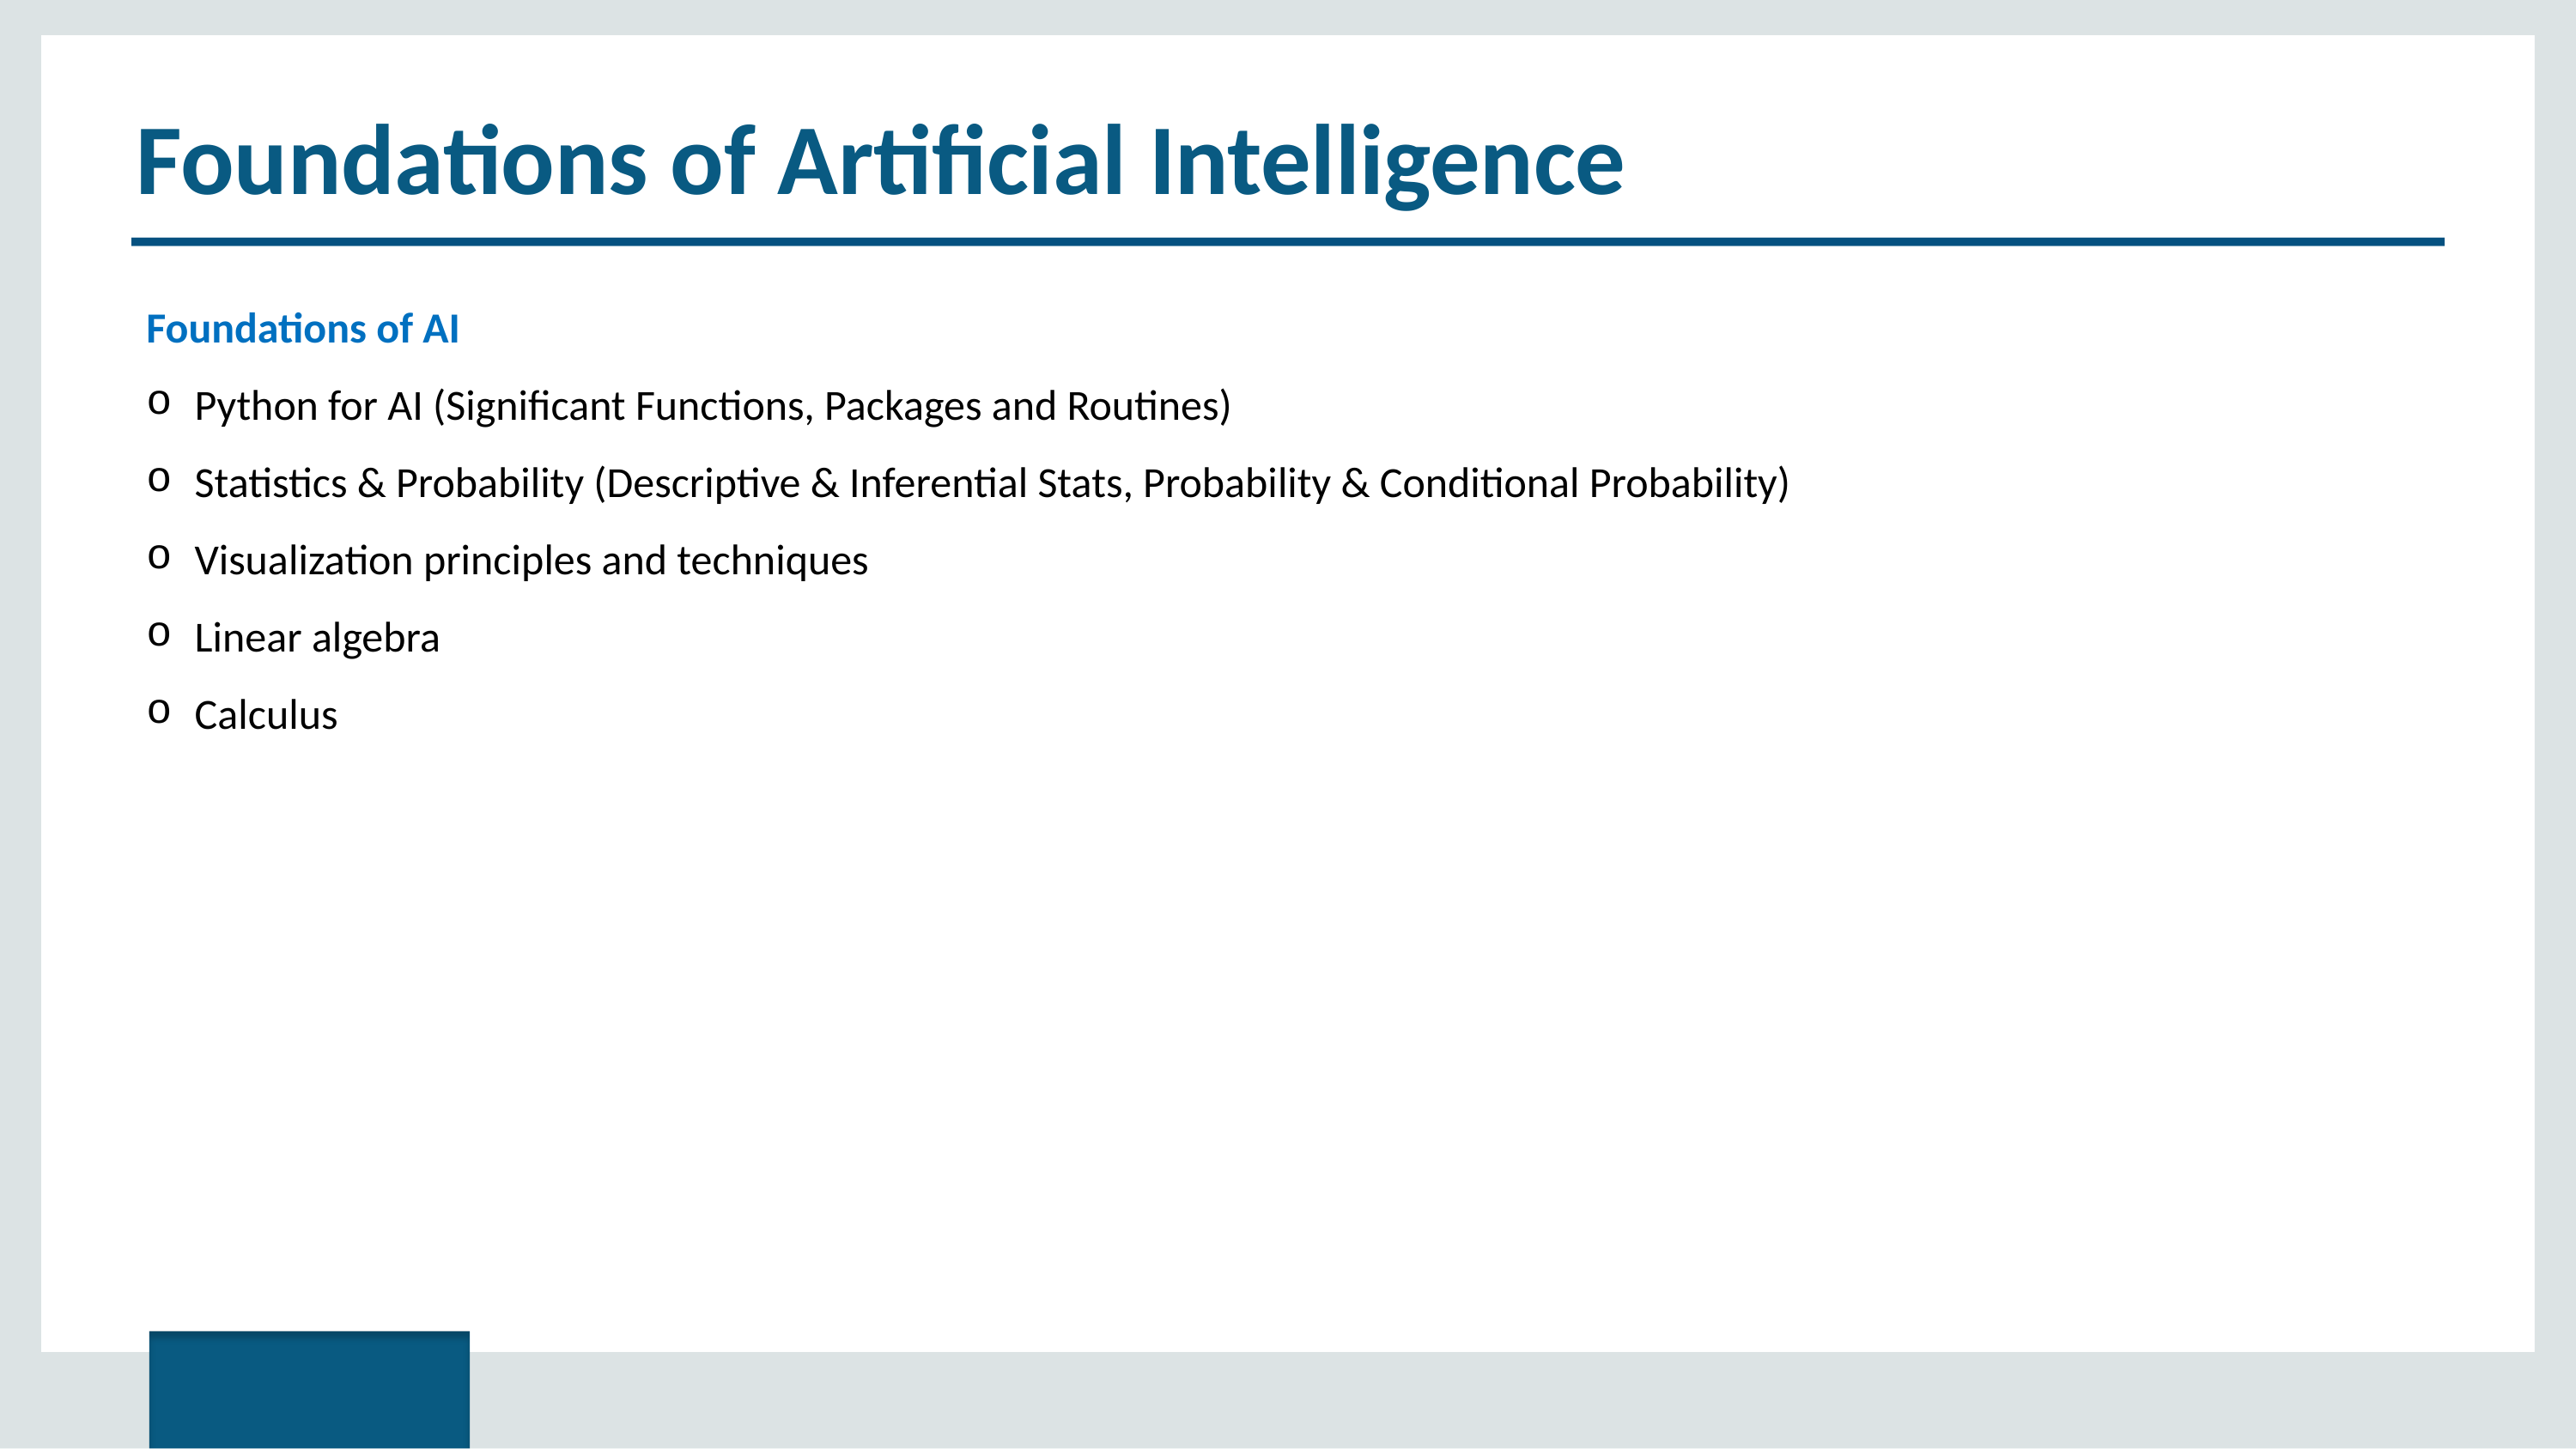

# Foundations of Artificial Intelligence

Foundations of AI
Python for AI (Significant Functions, Packages and Routines)
Statistics & Probability (Descriptive & Inferential Stats, Probability & Conditional Probability)
Visualization principles and techniques
Linear algebra
Calculus